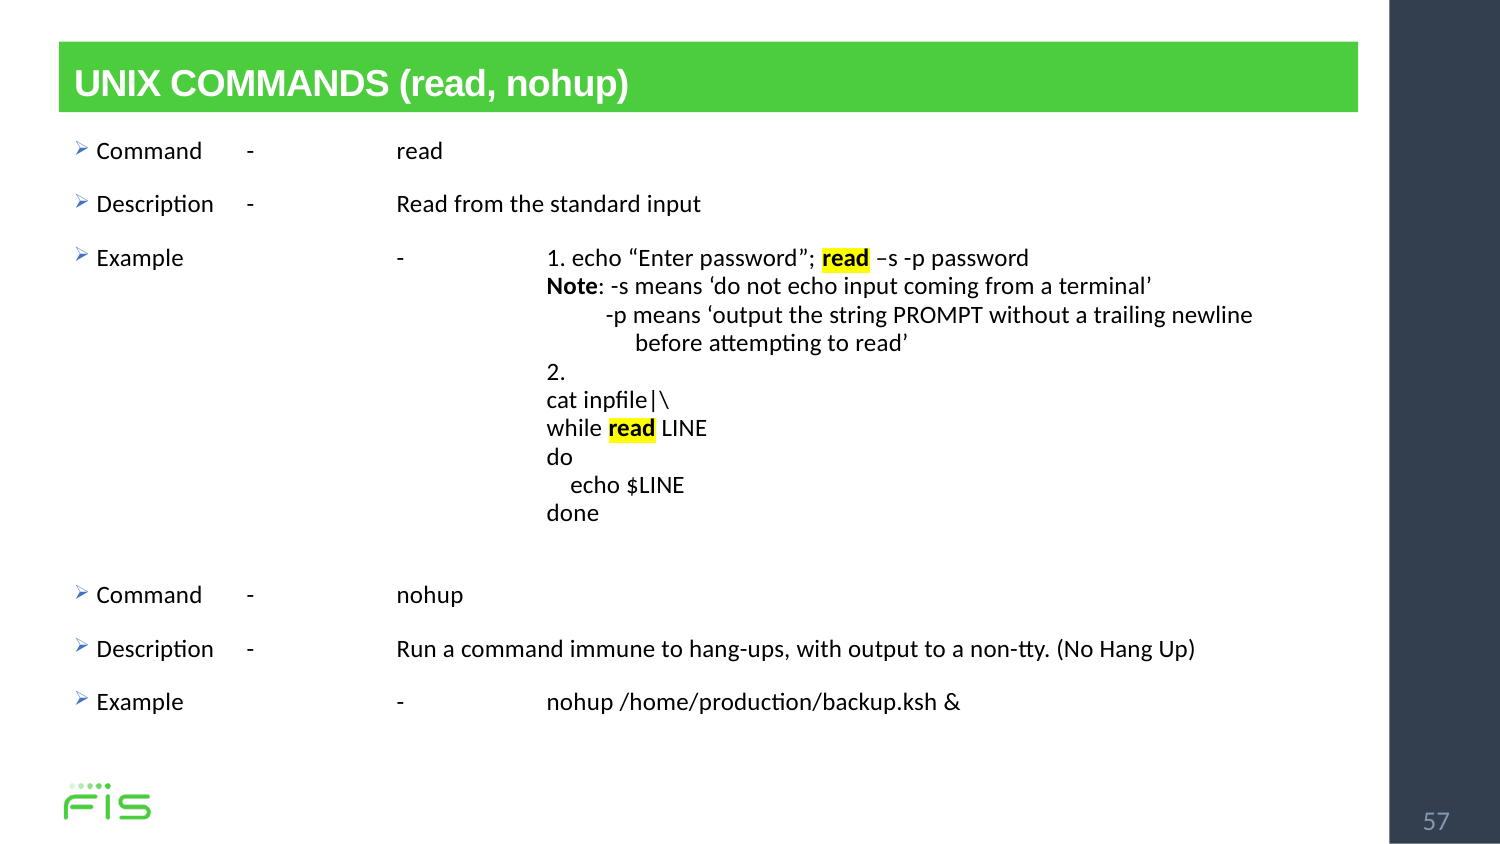

# UNIX COMMANDS (read, nohup)
Command	-	read
Description 	-	Read from the standard input
Example		-         	1. echo “Enter password”; read –s -p password
			Note: -s means ‘do not echo input coming from a terminal’
			          -p means ‘output the string PROMPT without a trailing newline
			               before attempting to read’
			2.
			cat inpfile|\
			while read LINE
			do
   			    echo $LINE
			done
Command	-	nohup
Description 	-	Run a command immune to hang-ups, with output to a non-tty. (No Hang Up)
Example		-         	nohup /home/production/backup.ksh &
57